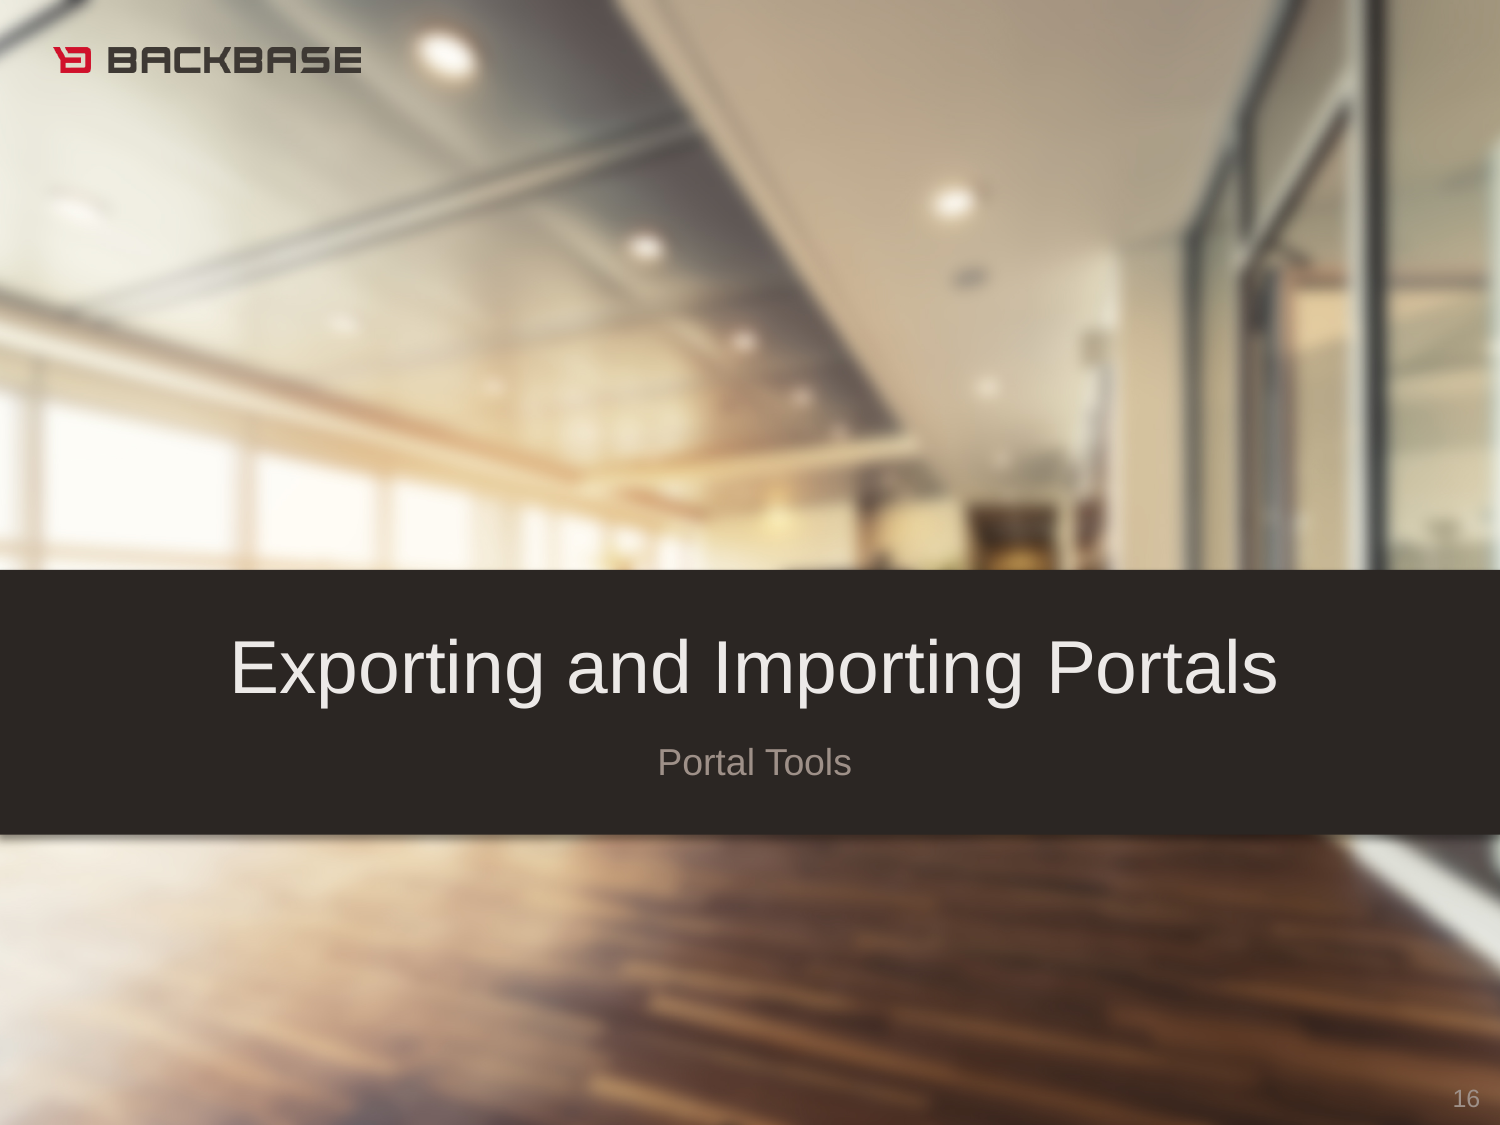

Exporting and Importing Portals
Portal Tools

16